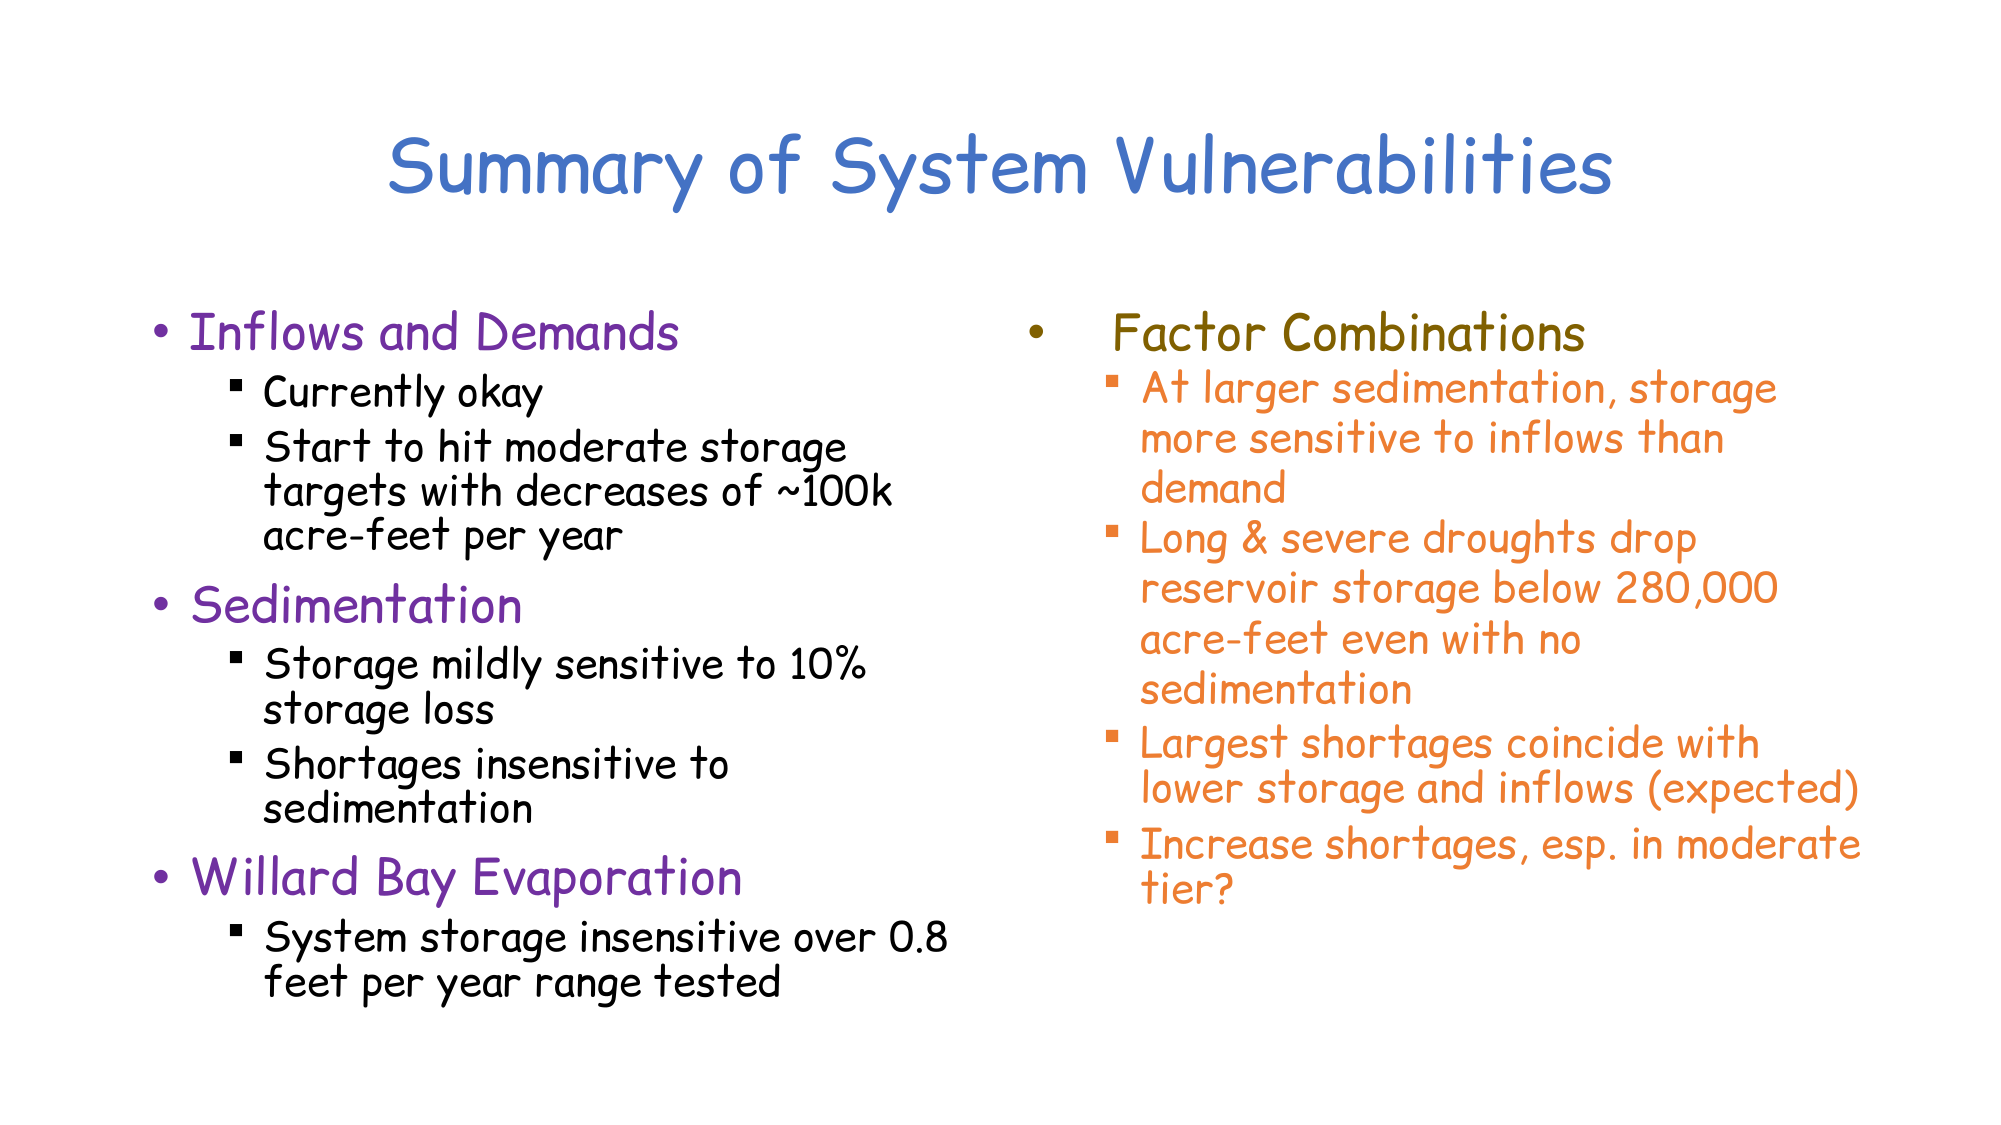

# Summary of System Vulnerabilities
Factor Combinations
At larger sedimentation, storage more sensitive to inflows than demand
Long & severe droughts drop reservoir storage below 280,000 acre-feet even with no sedimentation
Largest shortages coincide with lower storage and inflows (expected)
Increase shortages, esp. in moderate tier?

Inflows and Demands
Currently okay
Start to hit moderate storage targets with decreases of ~100k acre-feet per year
Sedimentation
Storage mildly sensitive to 10% storage loss
Shortages insensitive to sedimentation
Willard Bay Evaporation
System storage insensitive over 0.8 feet per year range tested